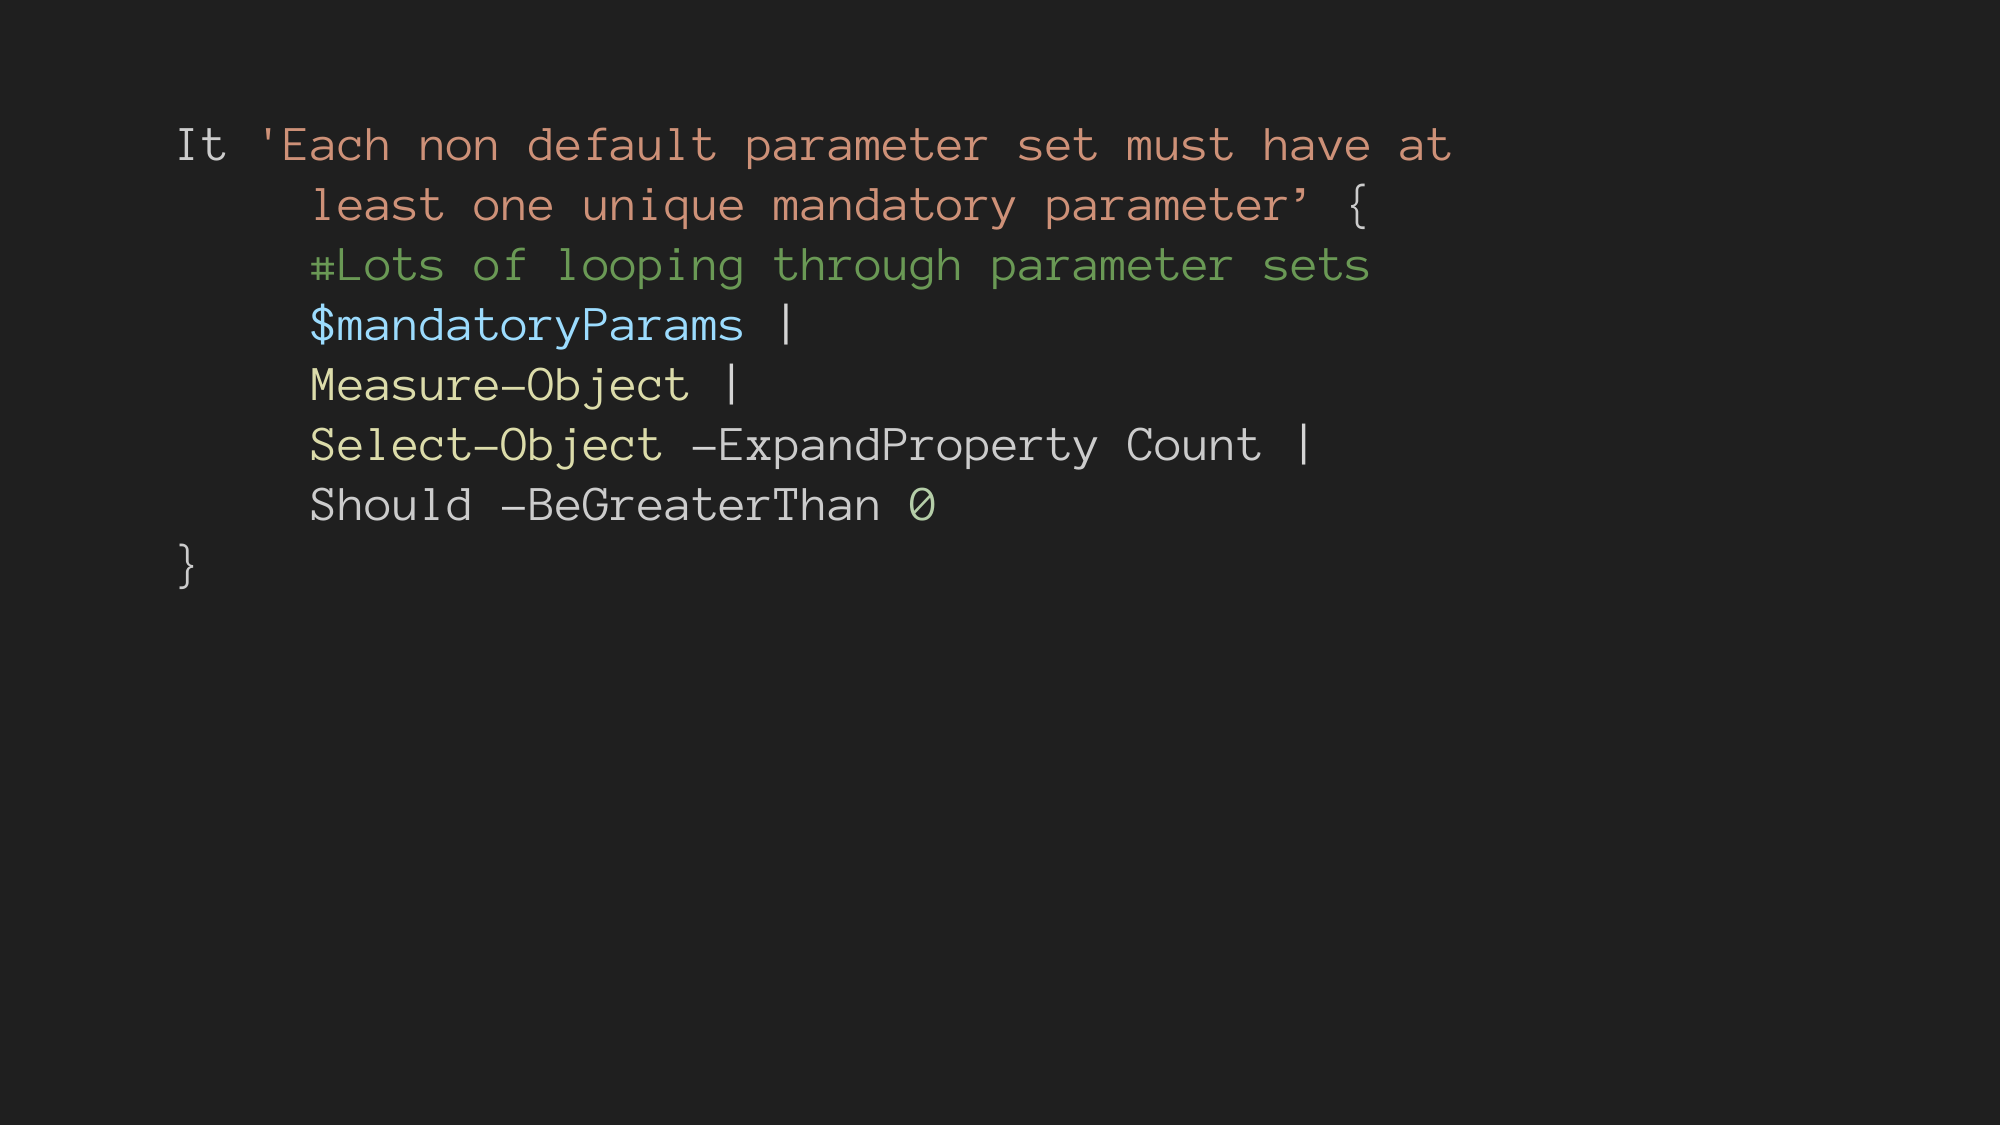

It 'Each non default parameter set must have at
     least one unique mandatory parameter’ {
     #Lots of looping through parameter sets
     $mandatoryParams |
     Measure-Object |
     Select-Object -ExpandProperty Count |
     Should -BeGreaterThan 0
}